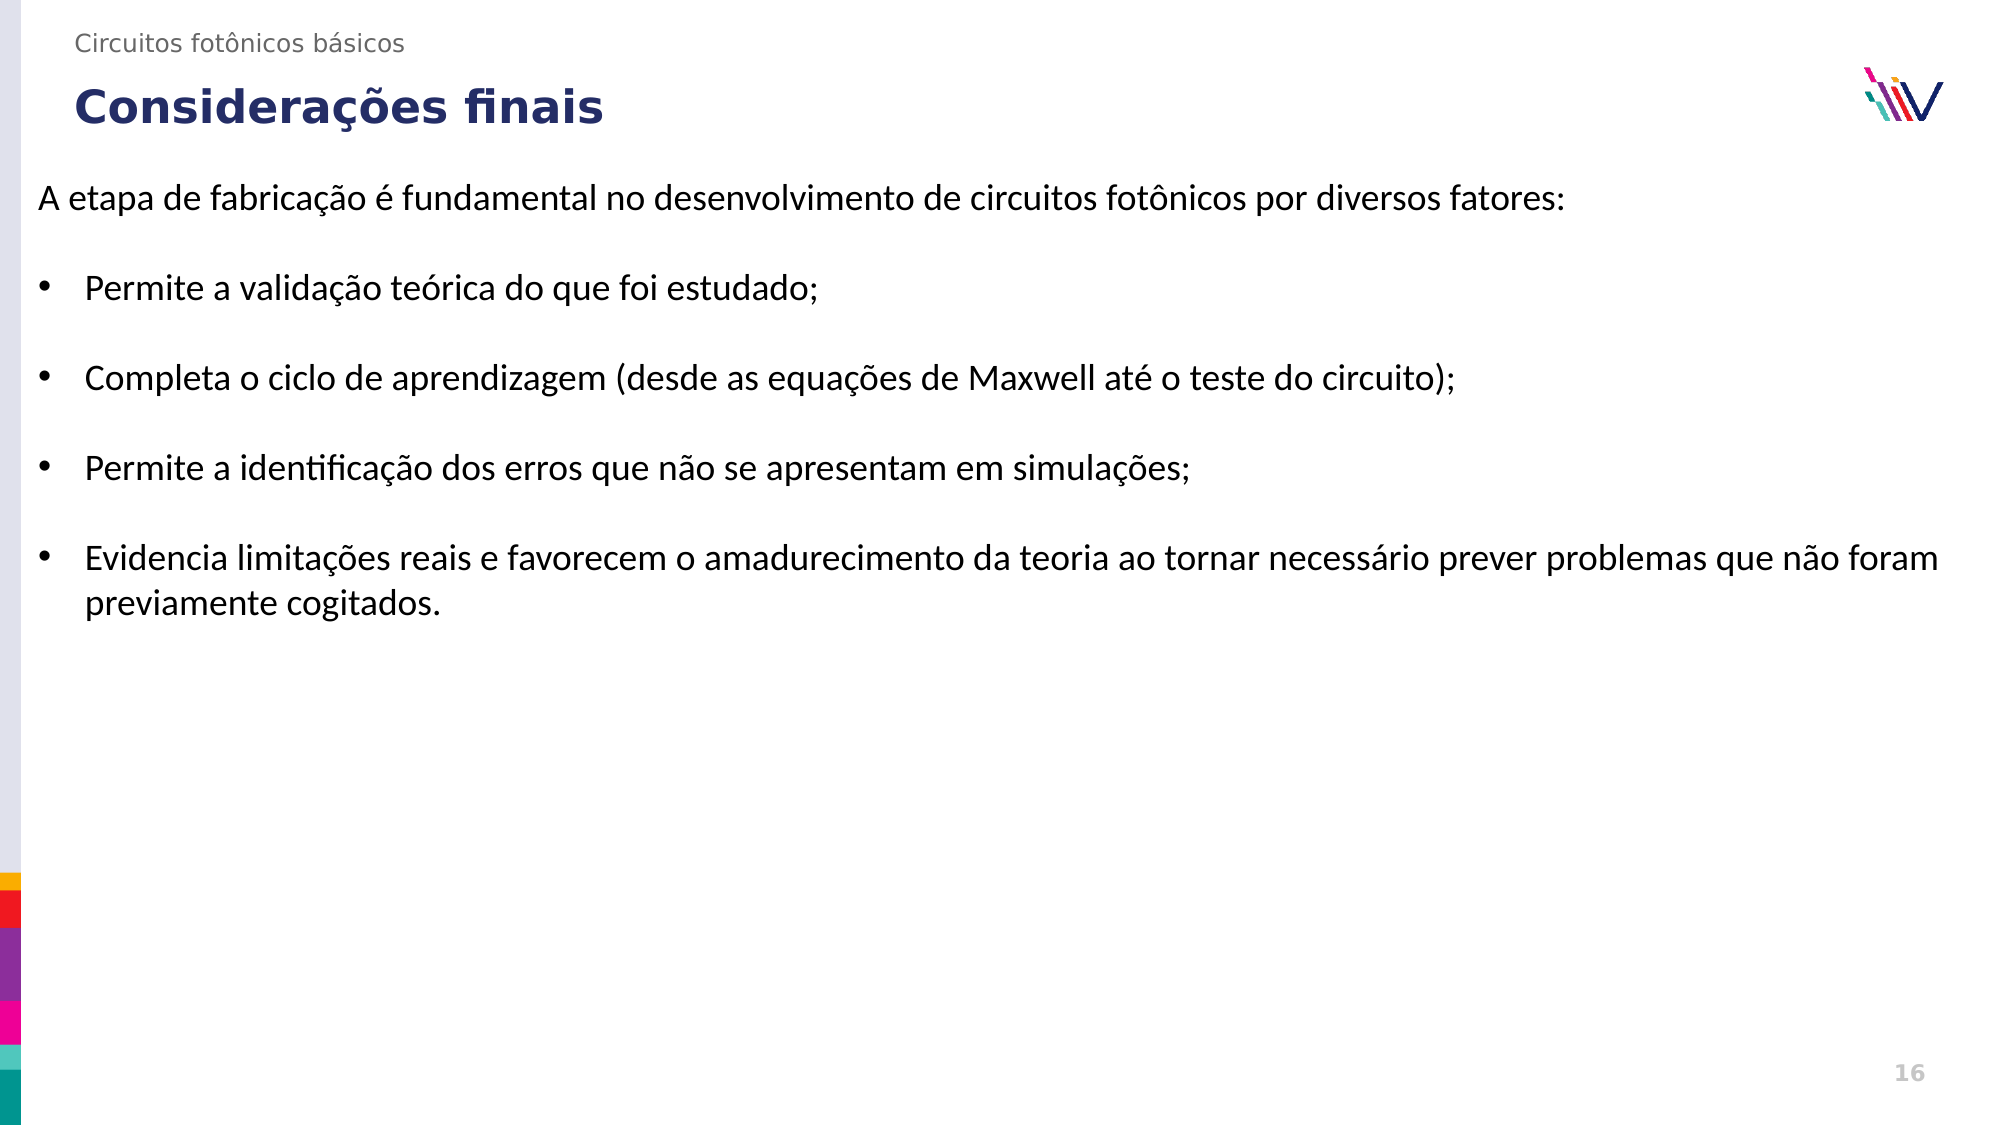

Circuitos fotônicos básicos
# Considerações finais
A etapa de fabricação é fundamental no desenvolvimento de circuitos fotônicos por diversos fatores:

Permite a validação teórica do que foi estudado;

Completa o ciclo de aprendizagem (desde as equações de Maxwell até o teste do circuito);

Permite a identificação dos erros que não se apresentam em simulações;

Evidencia limitações reais e favorecem o amadurecimento da teoria ao tornar necessário prever problemas que não foram previamente cogitados.